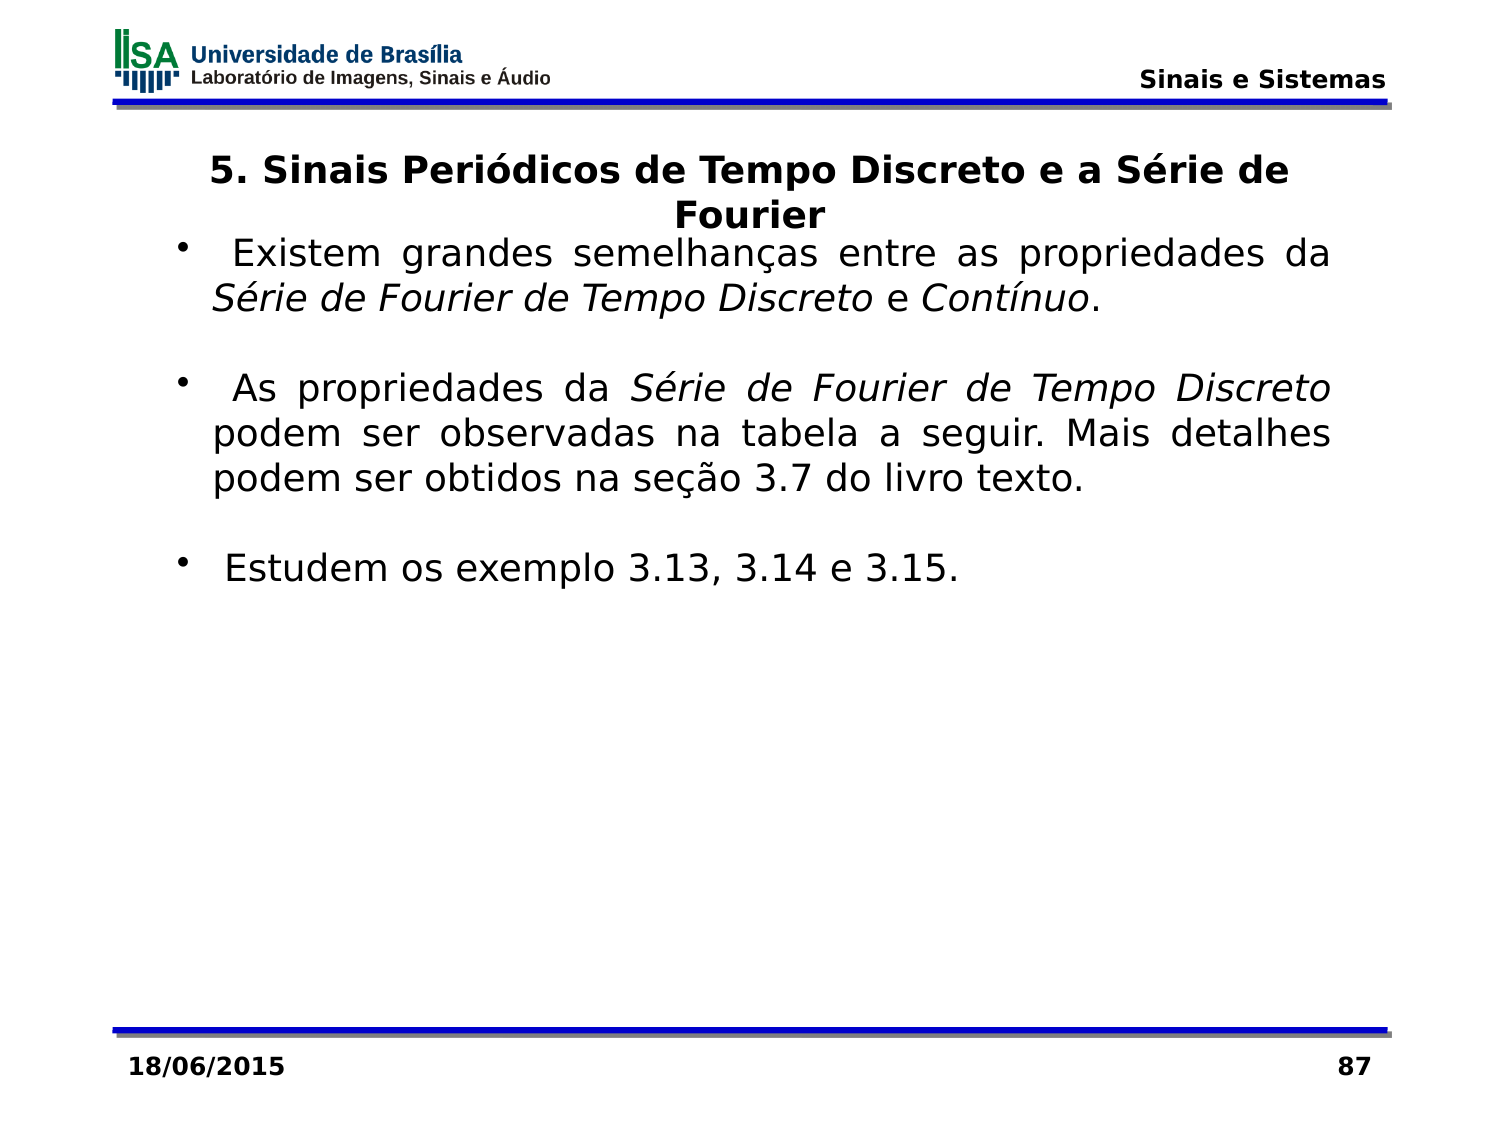

5. Sinais Periódicos de Tempo Discreto e a Série de Fourier
 Existem grandes semelhanças entre as propriedades da Série de Fourier de Tempo Discreto e Contínuo.

 As propriedades da Série de Fourier de Tempo Discreto podem ser observadas na tabela a seguir. Mais detalhes podem ser obtidos na seção 3.7 do livro texto.

 Estudem os exemplo 3.13, 3.14 e 3.15.
18/06/2015
87